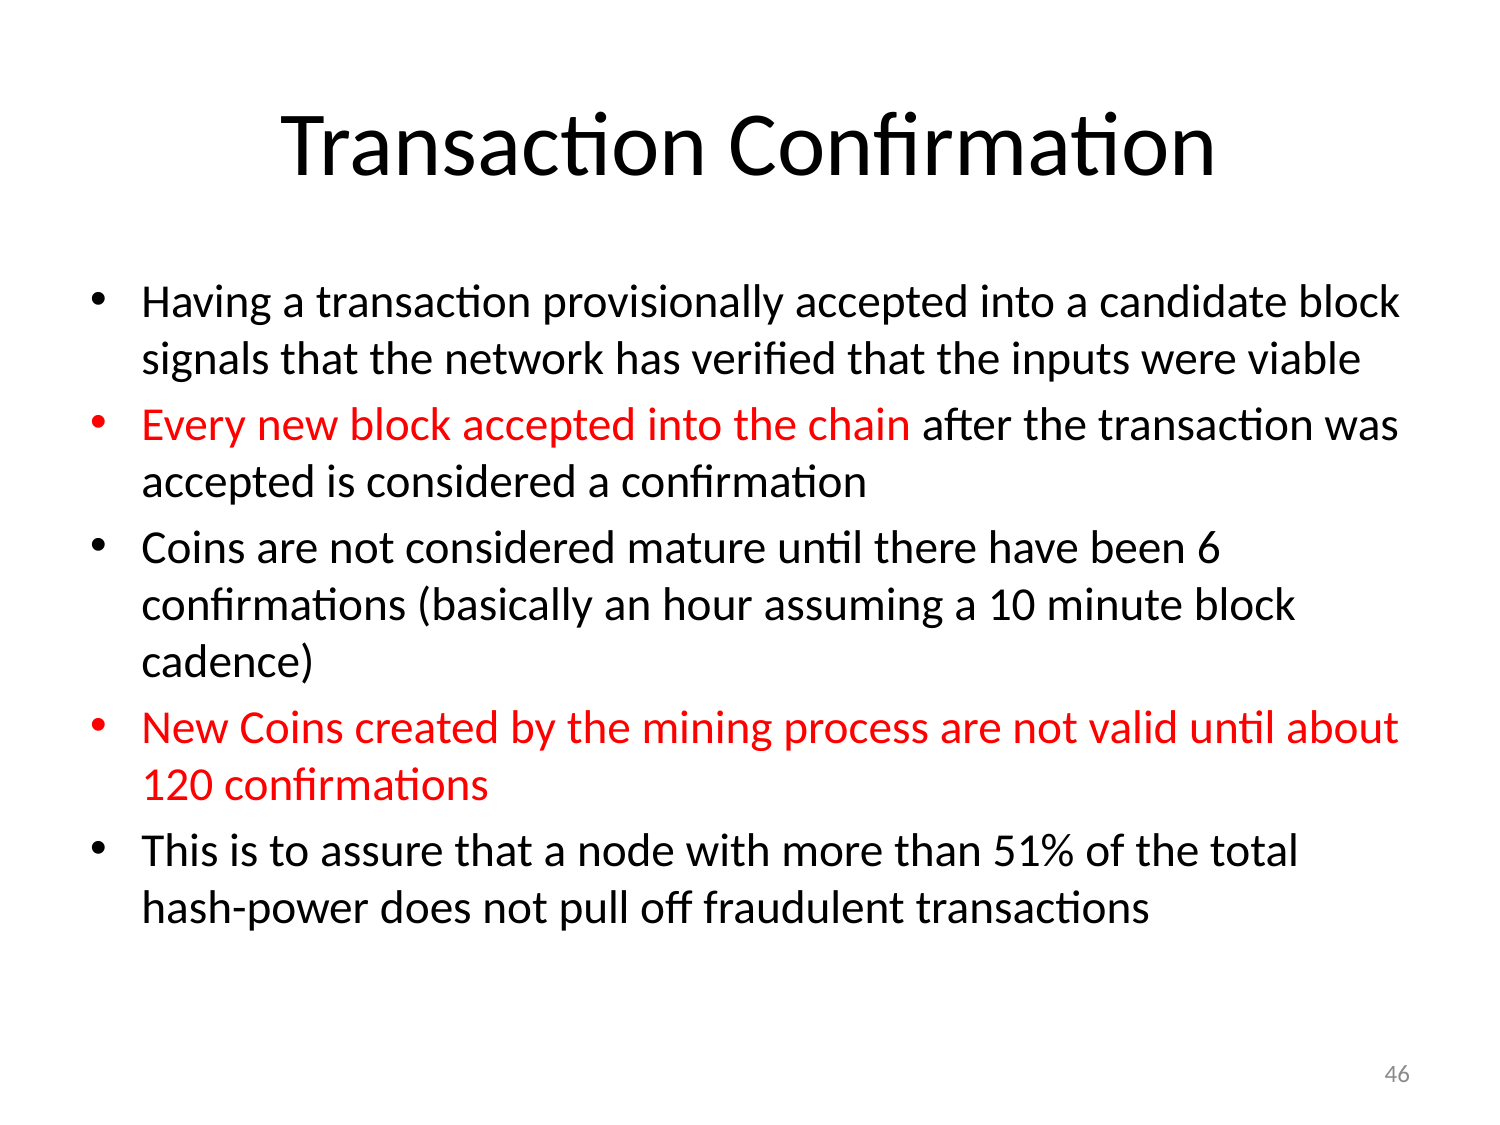

# Transaction Confirmation
Having a transaction provisionally accepted into a candidate block signals that the network has verified that the inputs were viable
Every new block accepted into the chain after the transaction was accepted is considered a confirmation
Coins are not considered mature until there have been 6 confirmations (basically an hour assuming a 10 minute block cadence)
New Coins created by the mining process are not valid until about 120 confirmations
This is to assure that a node with more than 51% of the total hash-power does not pull off fraudulent transactions
46